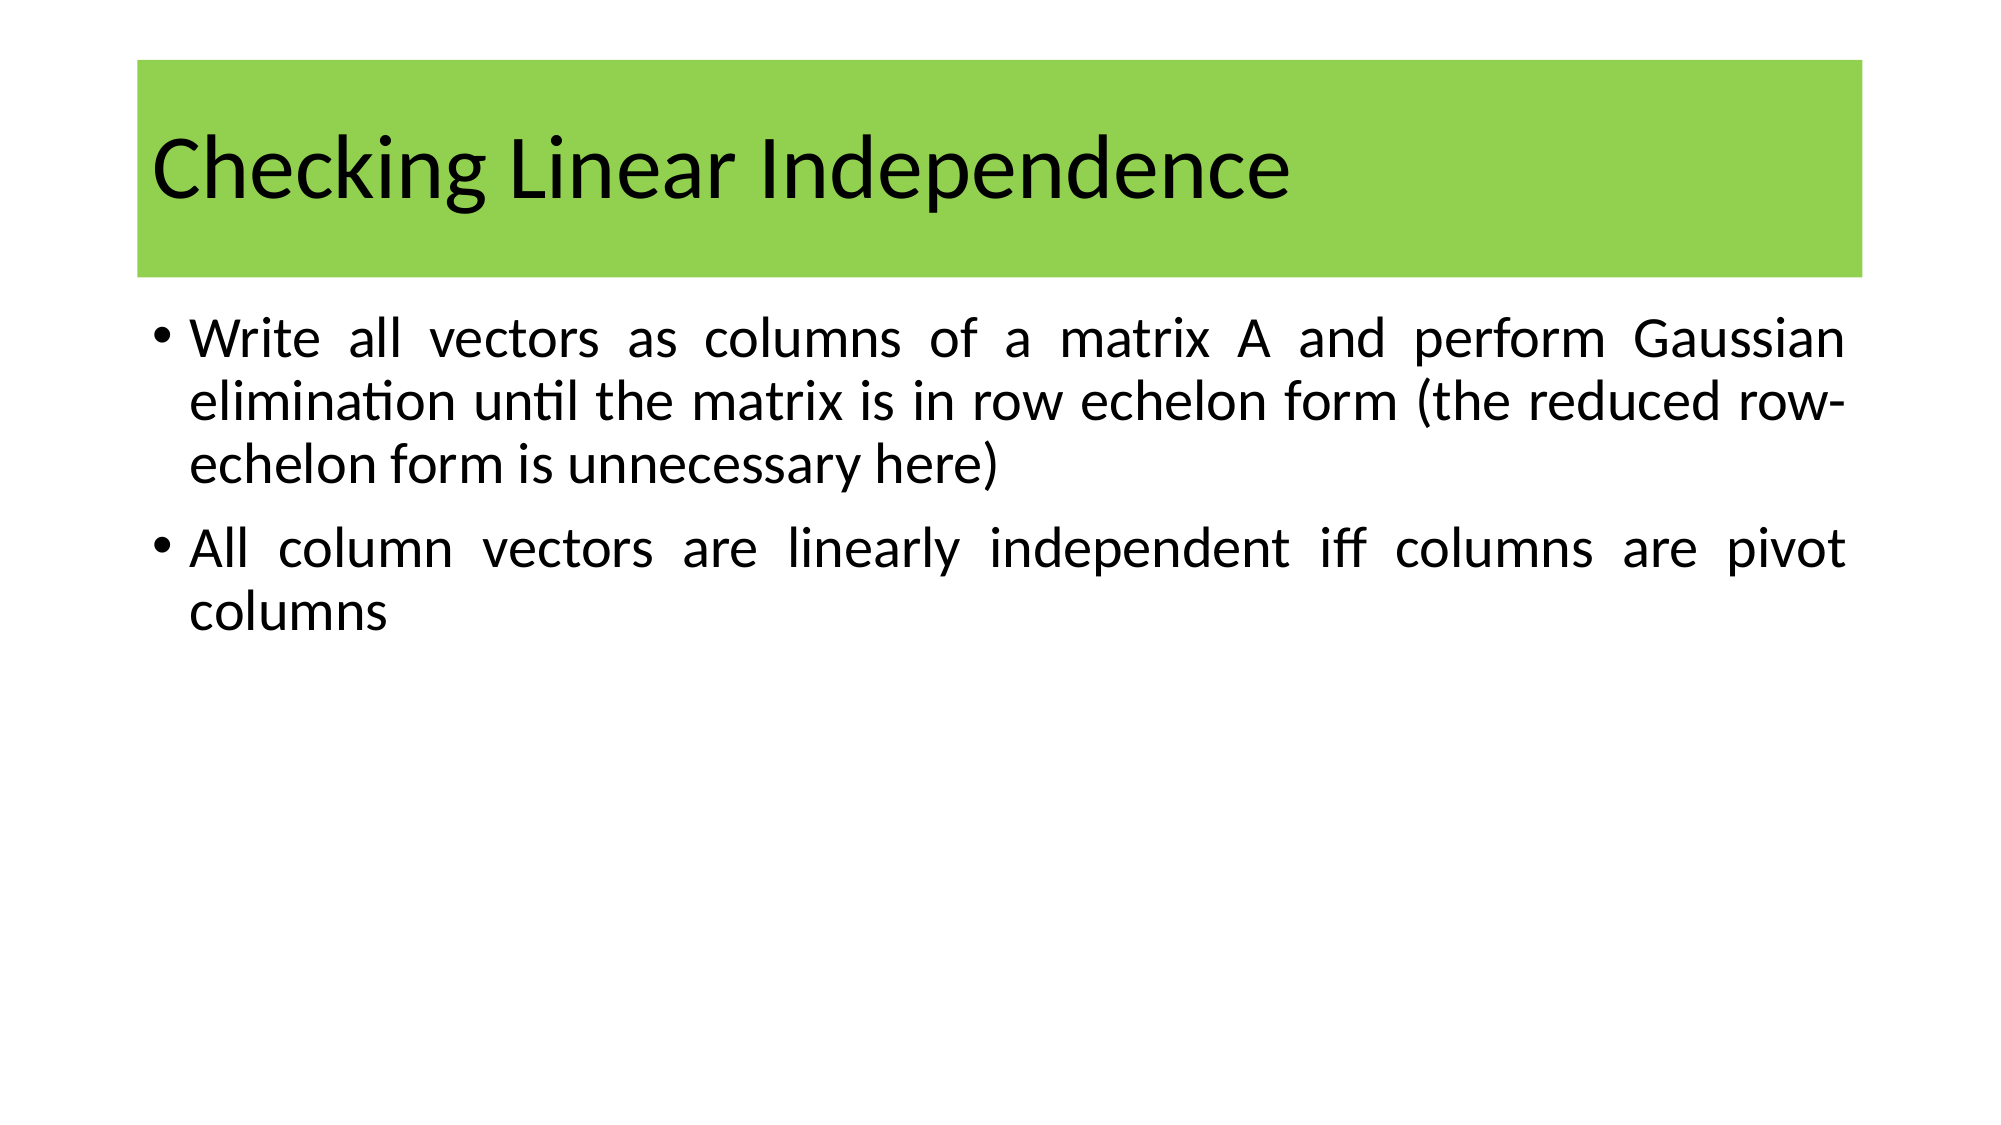

# Checking Linear Independence
Write all vectors as columns of a matrix A and perform Gaussian elimination until the matrix is in row echelon form (the reduced row-echelon form is unnecessary here)
All column vectors are linearly independent iff columns are pivot columns